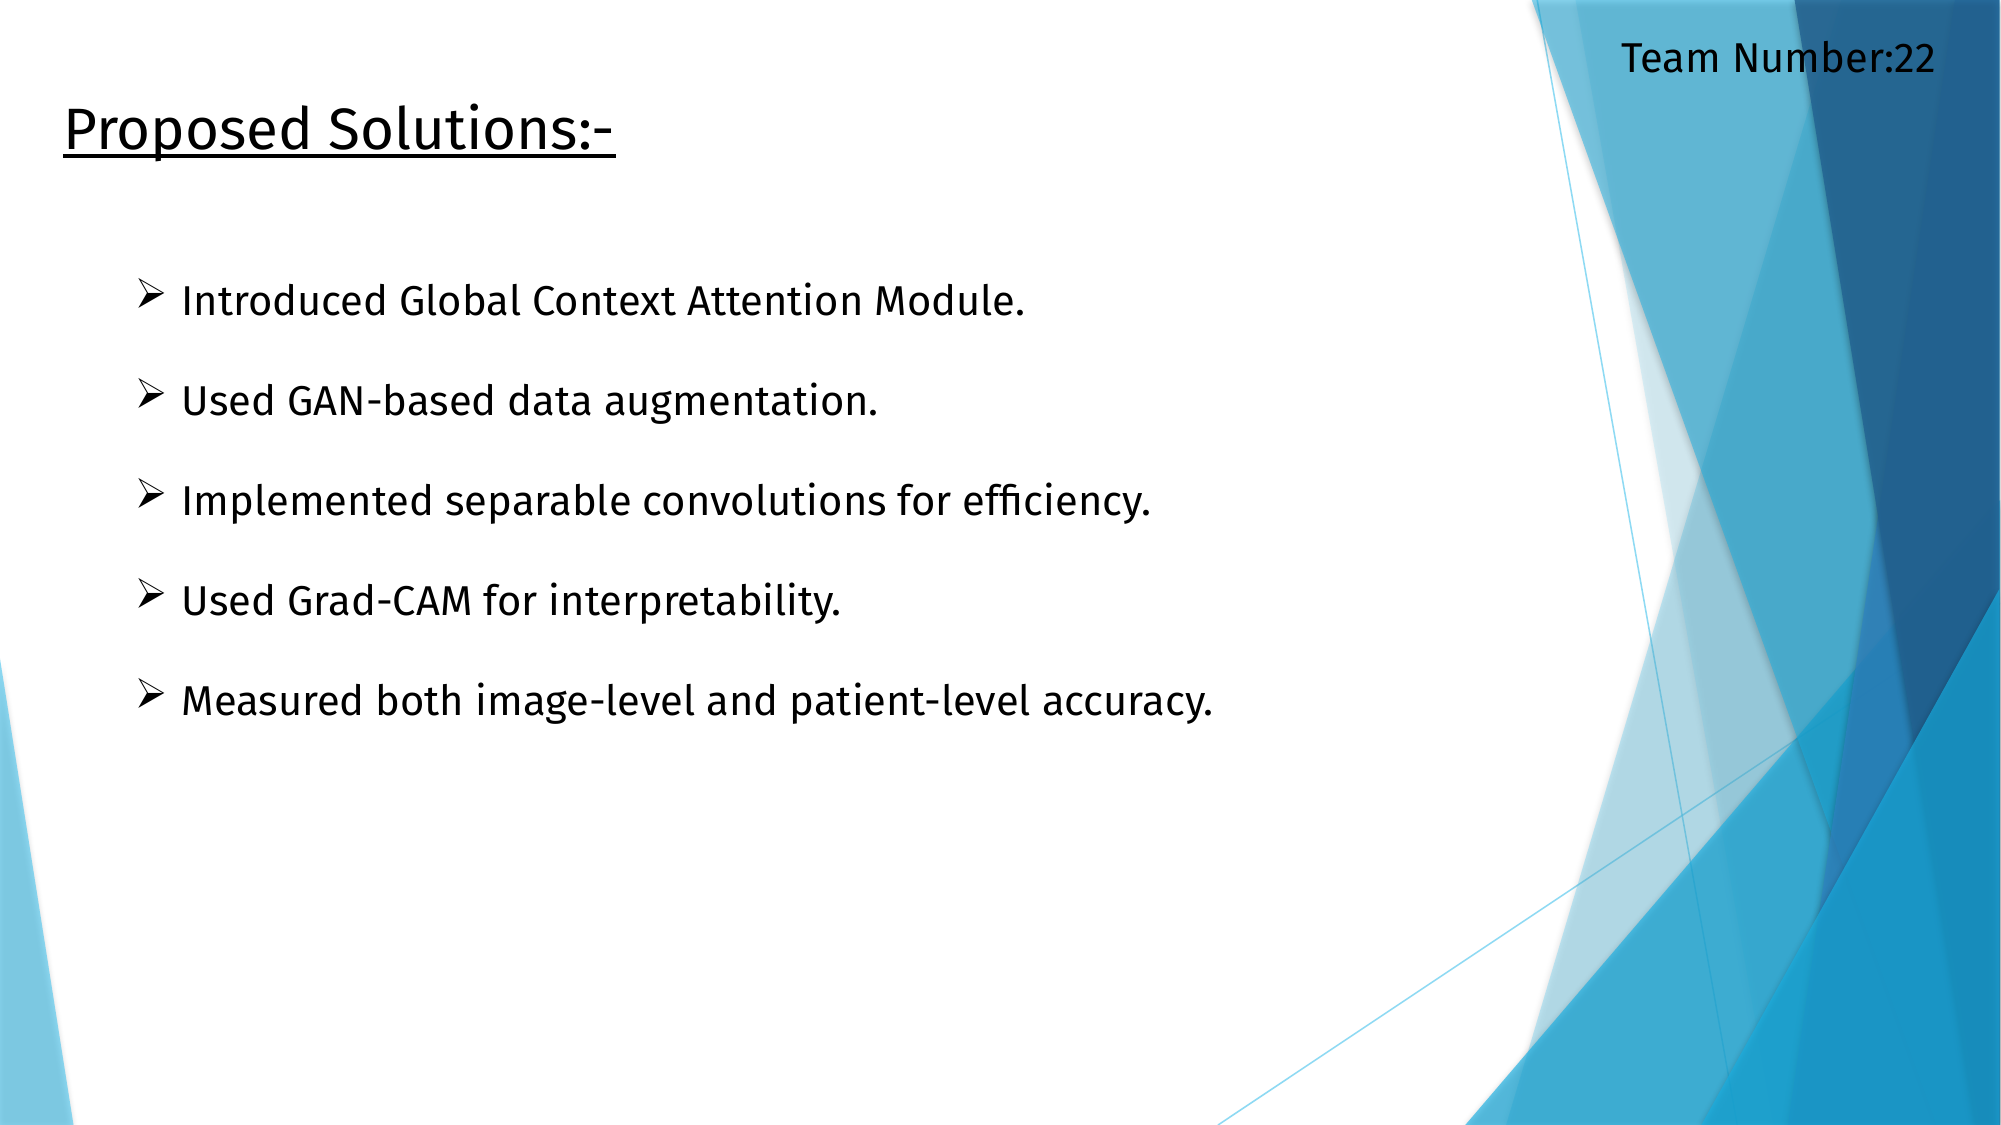

Team Number:22
Proposed Solutions:-
Introduced Global Context Attention Module.

Used GAN-based data augmentation.

Implemented separable convolutions for efficiency.

Used Grad-CAM for interpretability.

Measured both image-level and patient-level accuracy.